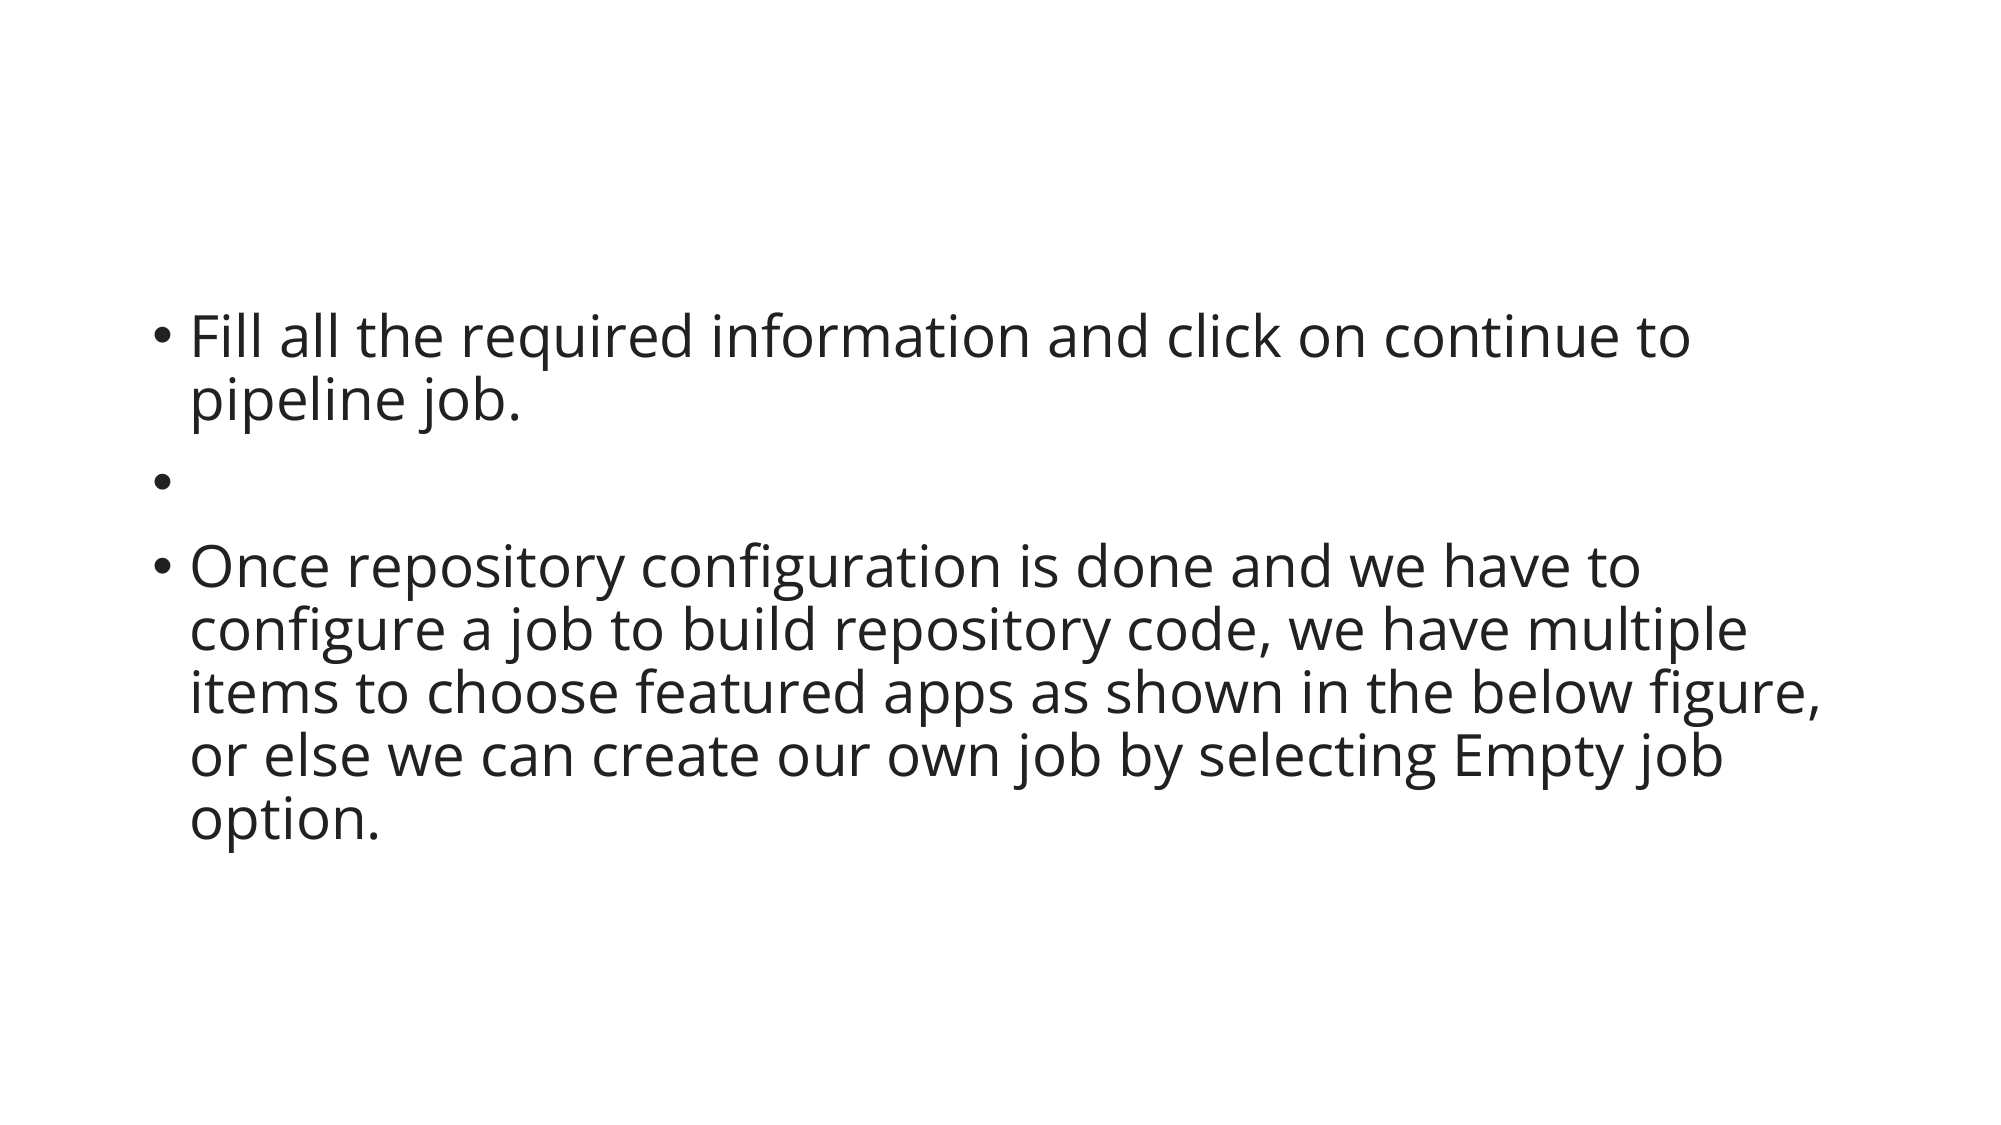

#
Fill all the required information and click on continue to pipeline job.

Once repository configuration is done and we have to configure a job to build repository code, we have multiple items to choose featured apps as shown in the below figure, or else we can create our own job by selecting Empty job option.